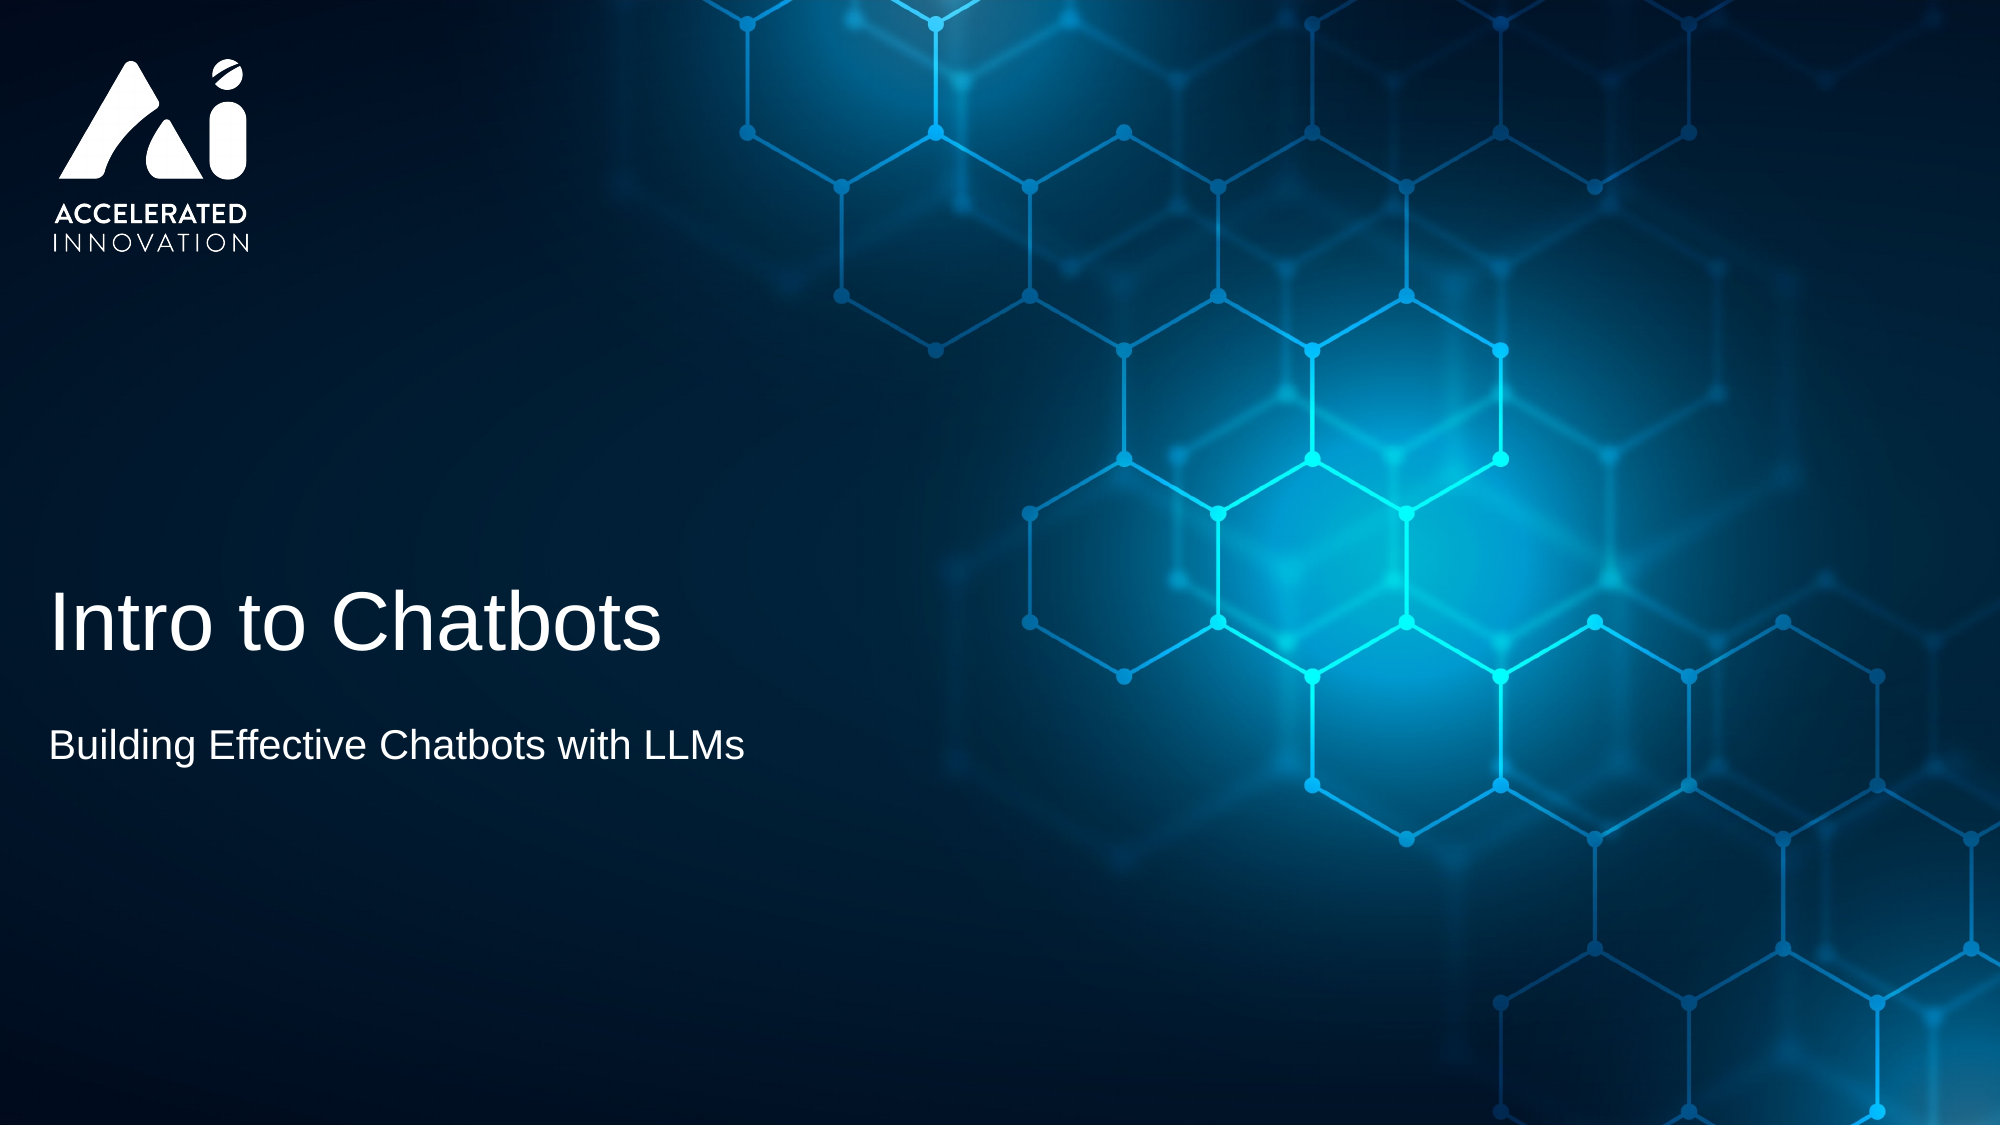

Intro to Chatbots
Building Effective Chatbots with LLMs